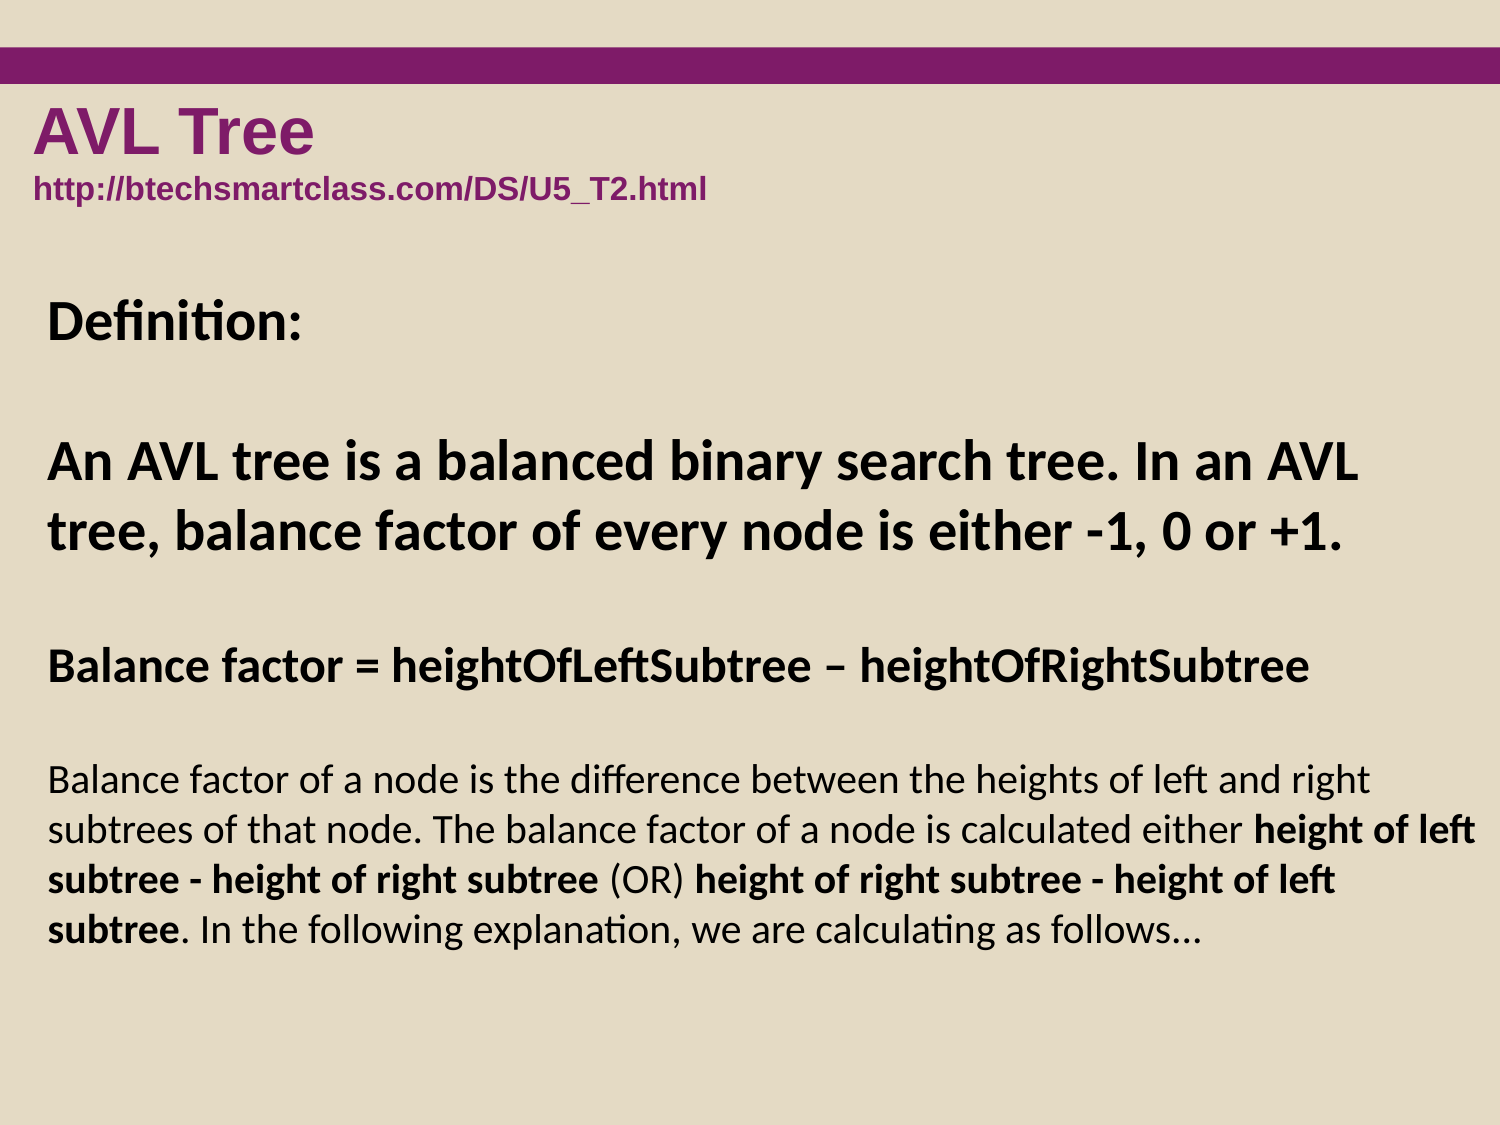

AVL Tree
http://btechsmartclass.com/DS/U5_T2.html

Definition:

An AVL tree is a balanced binary search tree. In an AVL tree, balance factor of every node is either -1, 0 or +1.

Balance factor = heightOfLeftSubtree – heightOfRightSubtree

Balance factor of a node is the difference between the heights of left and right subtrees of that node. The balance factor of a node is calculated either height of left subtree - height of right subtree (OR) height of right subtree - height of left subtree. In the following explanation, we are calculating as follows...